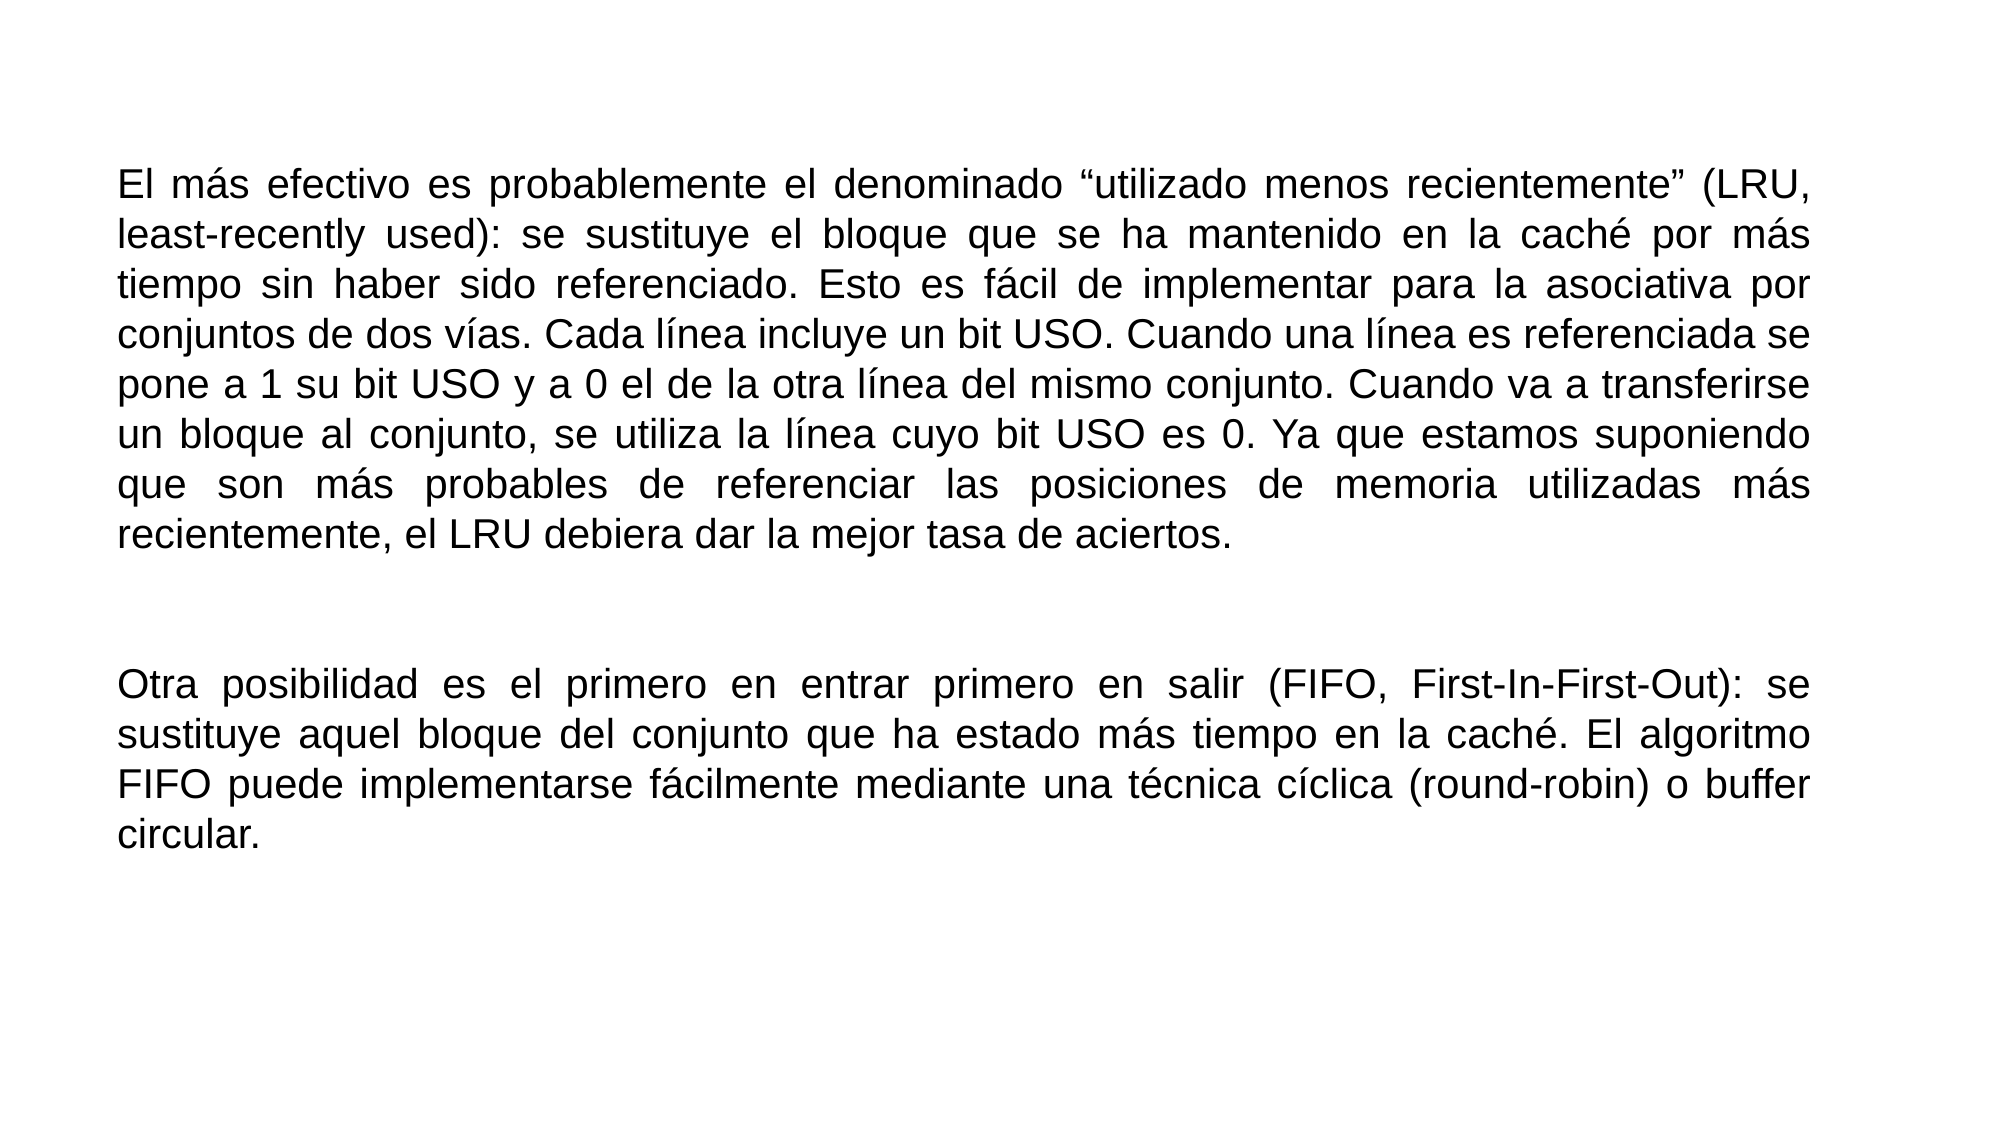

El más efectivo es probablemente el denominado “utilizado menos recientemente” (LRU, least-recently used): se sustituye el bloque que se ha mantenido en la caché por más tiempo sin haber sido referenciado. Esto es fácil de implementar para la asociativa por conjuntos de dos vías. Cada línea incluye un bit USO. Cuando una línea es referenciada se pone a 1 su bit USO y a 0 el de la otra línea del mismo conjunto. Cuando va a transferirse un bloque al conjunto, se utiliza la línea cuyo bit USO es 0. Ya que estamos suponiendo que son más probables de referenciar las posiciones de memoria utilizadas más recientemente, el LRU debiera dar la mejor tasa de aciertos.

Otra posibilidad es el primero en entrar primero en salir (FIFO, First-In-First-Out): se sustituye aquel bloque del conjunto que ha estado más tiempo en la caché. El algoritmo FIFO puede implementarse fácilmente mediante una técnica cíclica (round-robin) o buffer circular.